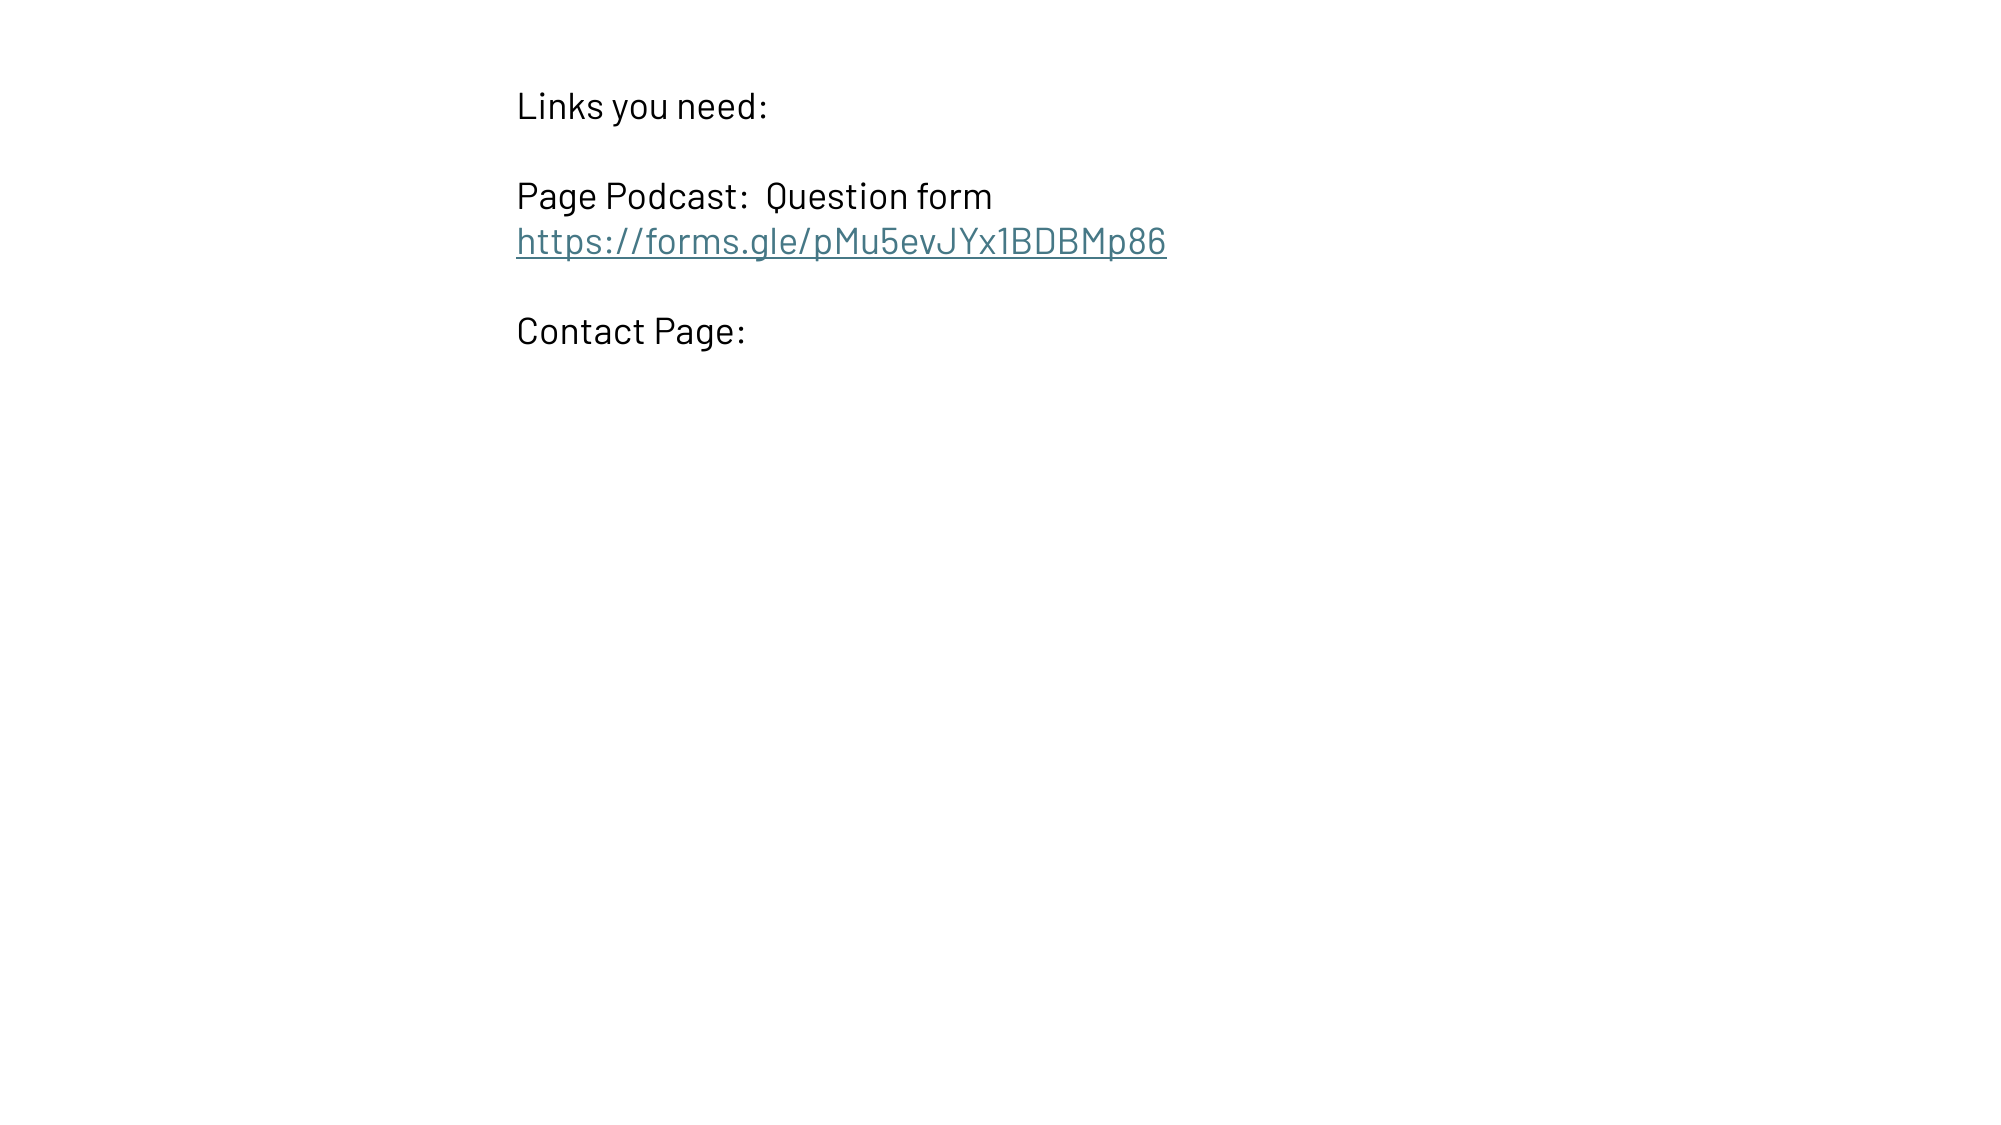

Links you need:

Page Podcast:  Question form
https://forms.gle/pMu5evJYx1BDBMp86

Contact Page: